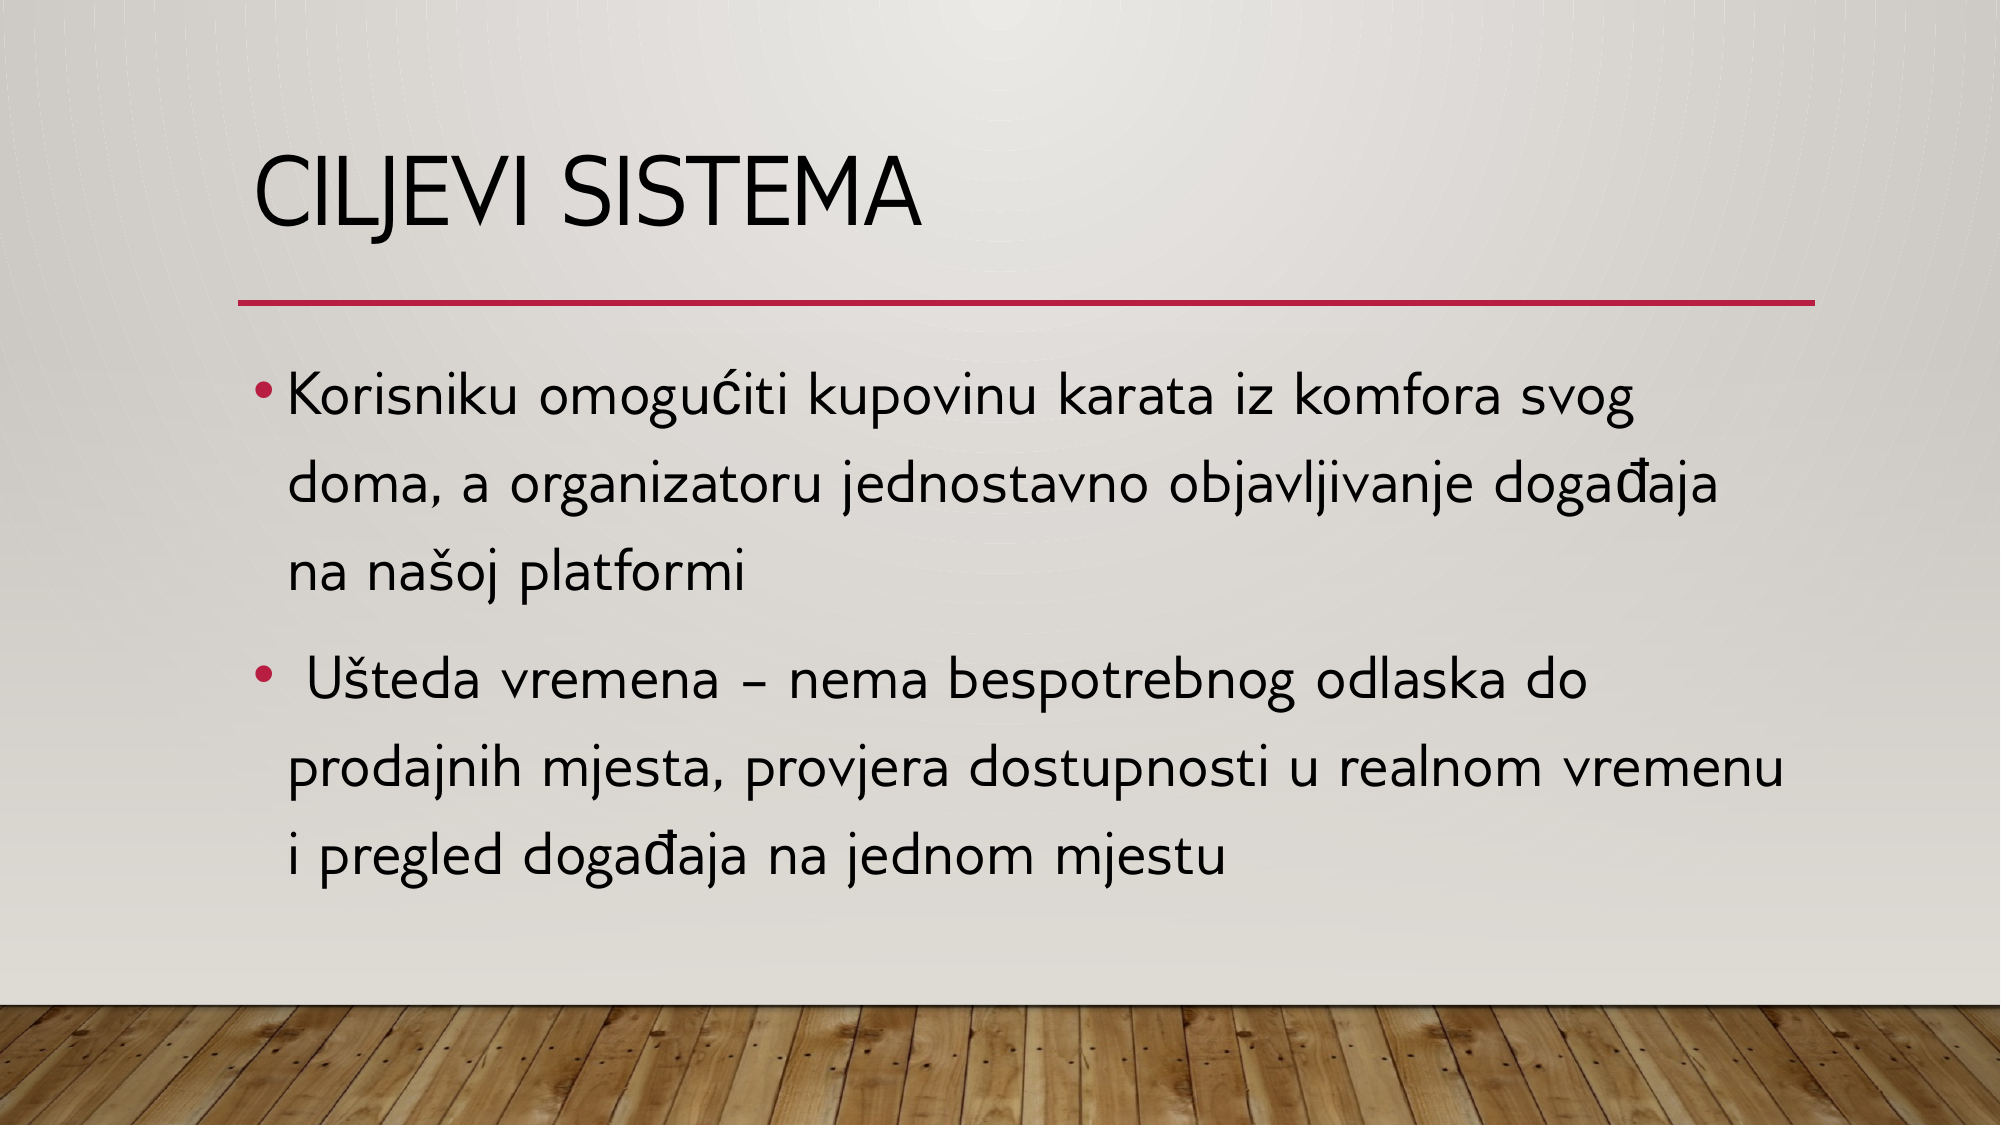

# Ciljevi sistema
Korisniku omogućiti kupovinu karata iz komfora svog doma, a organizatoru jednostavno objavljivanje događaja na našoj platformi
 Ušteda vremena – nema bespotrebnog odlaska do prodajnih mjesta, provjera dostupnosti u realnom vremenu i pregled događaja na jednom mjestu